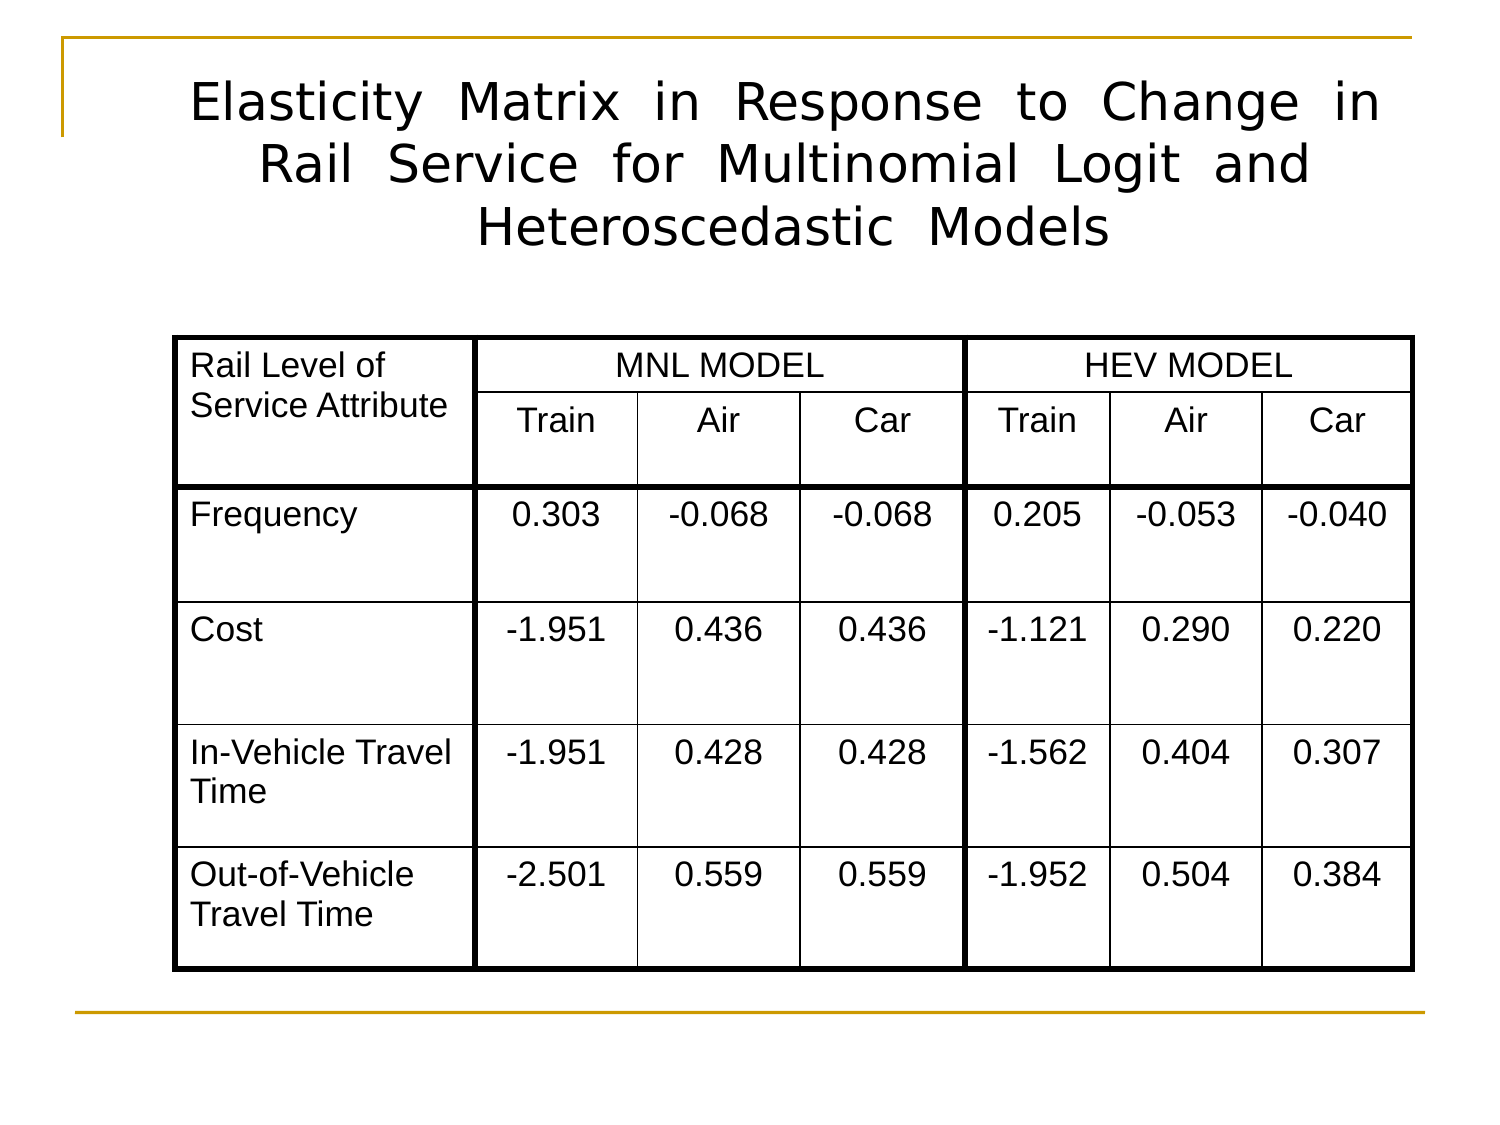

# Elasticity  Matrix  in  Response  to  Change  in  Rail  Service  for  Multinomial  Logit  and  Heteroscedastic  Models
| Rail Level of Service Attribute | MNL MODEL |  |  | HEV MODEL |  |  |
| --- | --- | --- | --- | --- | --- | --- |
|  | Train | Air | Car | Train | Air | Car |
| Frequency | 0.303 | -0.068 | -0.068 | 0.205 | -0.053 | -0.040 |
| Cost | -1.951 | 0.436 | 0.436 | -1.121 | 0.290 | 0.220 |
| In-Vehicle Travel Time | -1.951 | 0.428 | 0.428 | -1.562 | 0.404 | 0.307 |
| Out-of-Vehicle Travel Time | -2.501 | 0.559 | 0.559 | -1.952 | 0.504 | 0.384 |